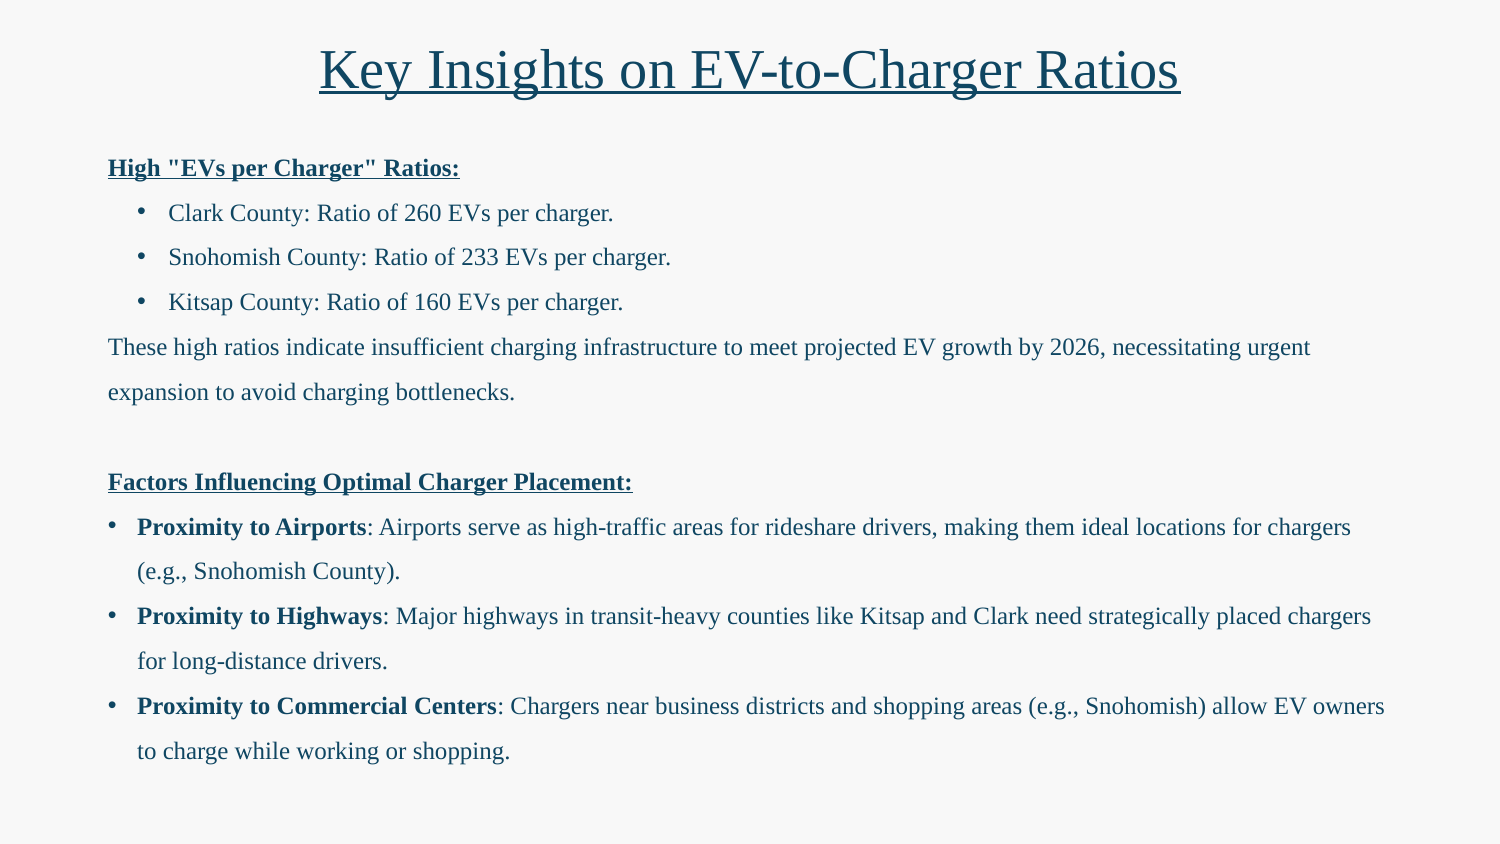

Key Insights on EV-to-Charger Ratios
High "EVs per Charger" Ratios:
Clark County: Ratio of 260 EVs per charger.
Snohomish County: Ratio of 233 EVs per charger.
Kitsap County: Ratio of 160 EVs per charger.
These high ratios indicate insufficient charging infrastructure to meet projected EV growth by 2026, necessitating urgent expansion to avoid charging bottlenecks.
Factors Influencing Optimal Charger Placement:
Proximity to Airports: Airports serve as high-traffic areas for rideshare drivers, making them ideal locations for chargers (e.g., Snohomish County).
Proximity to Highways: Major highways in transit-heavy counties like Kitsap and Clark need strategically placed chargers for long-distance drivers.
Proximity to Commercial Centers: Chargers near business districts and shopping areas (e.g., Snohomish) allow EV owners to charge while working or shopping.